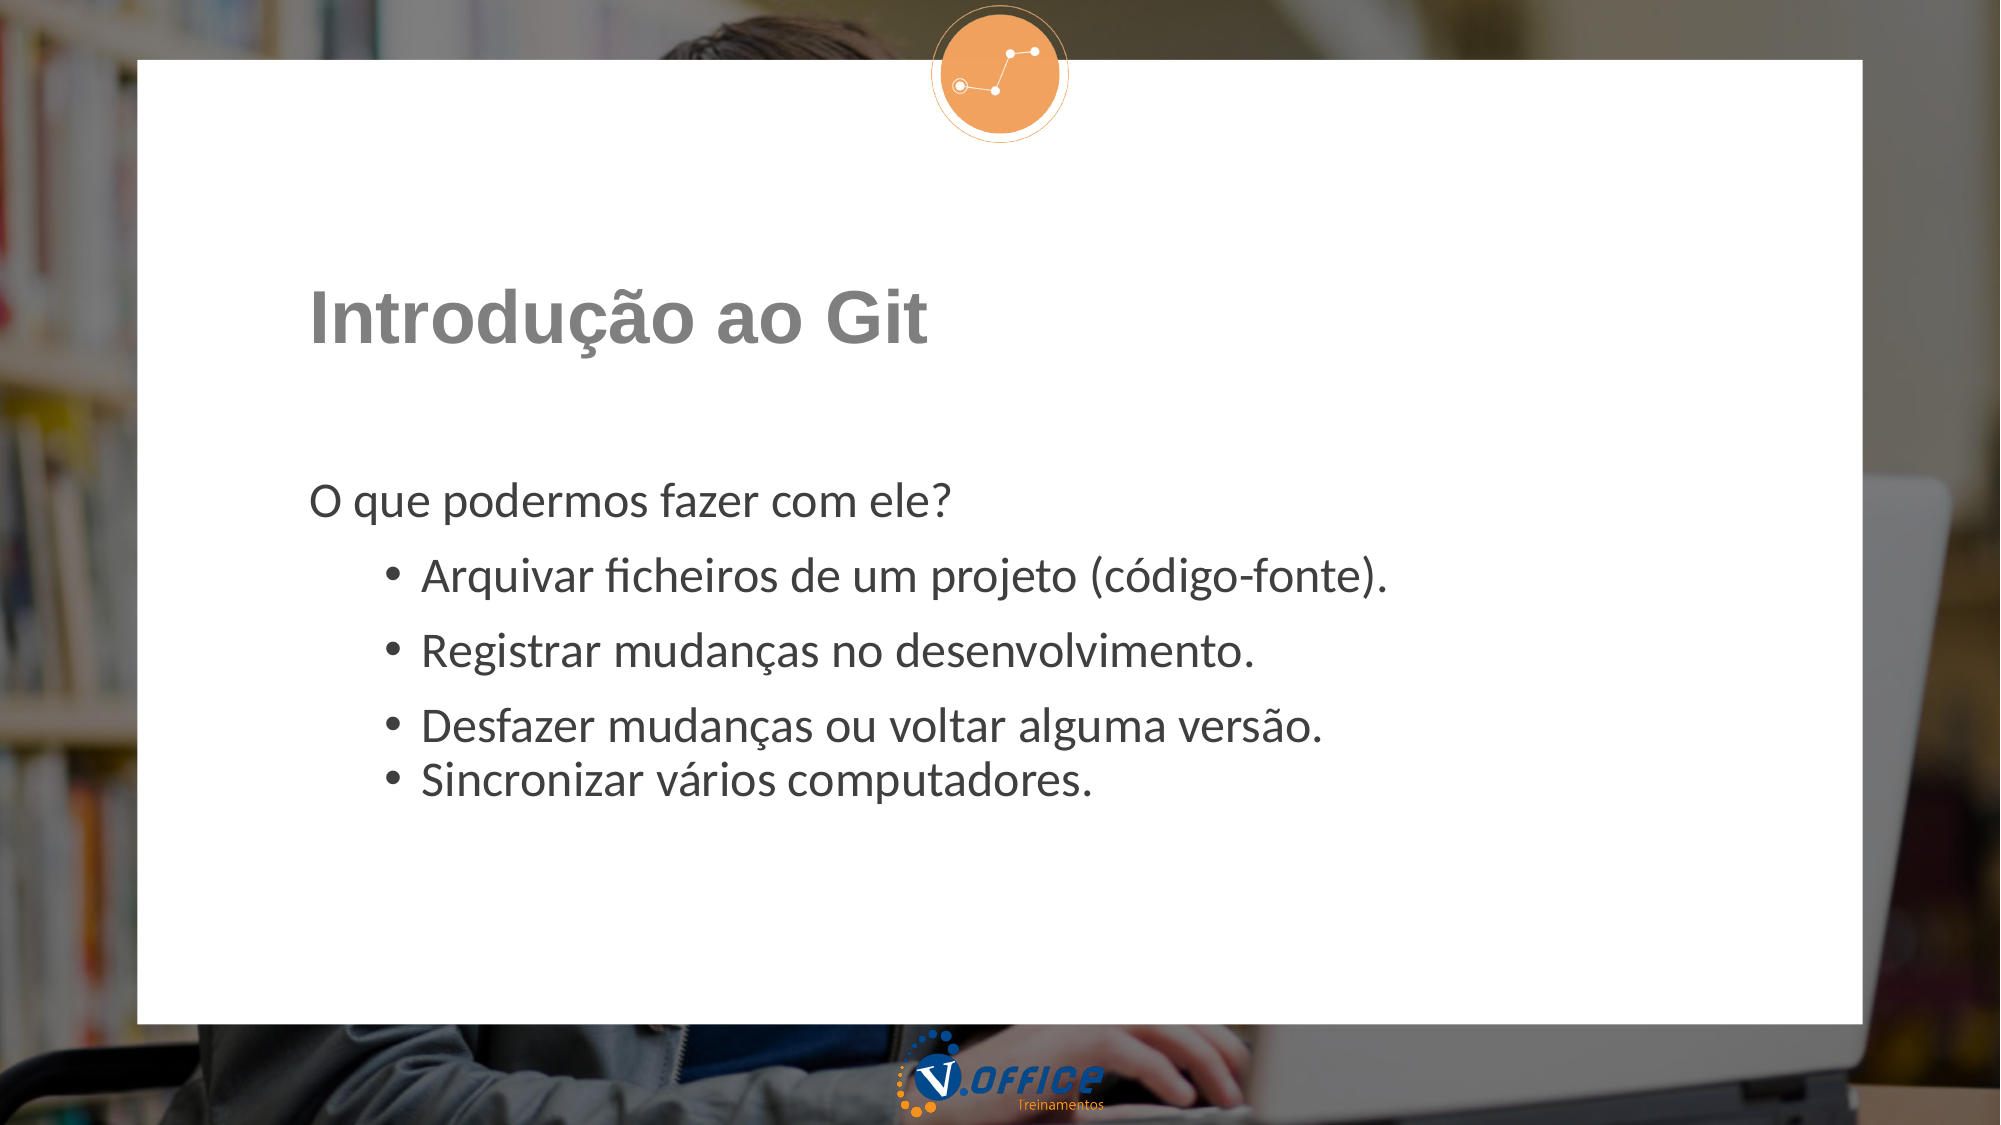

# Introdução ao Git
O que podermos fazer com ele?
Arquivar ficheiros de um projeto (código-fonte).
Registrar mudanças no desenvolvimento.
Desfazer mudanças ou voltar alguma versão.
Sincronizar vários computadores.